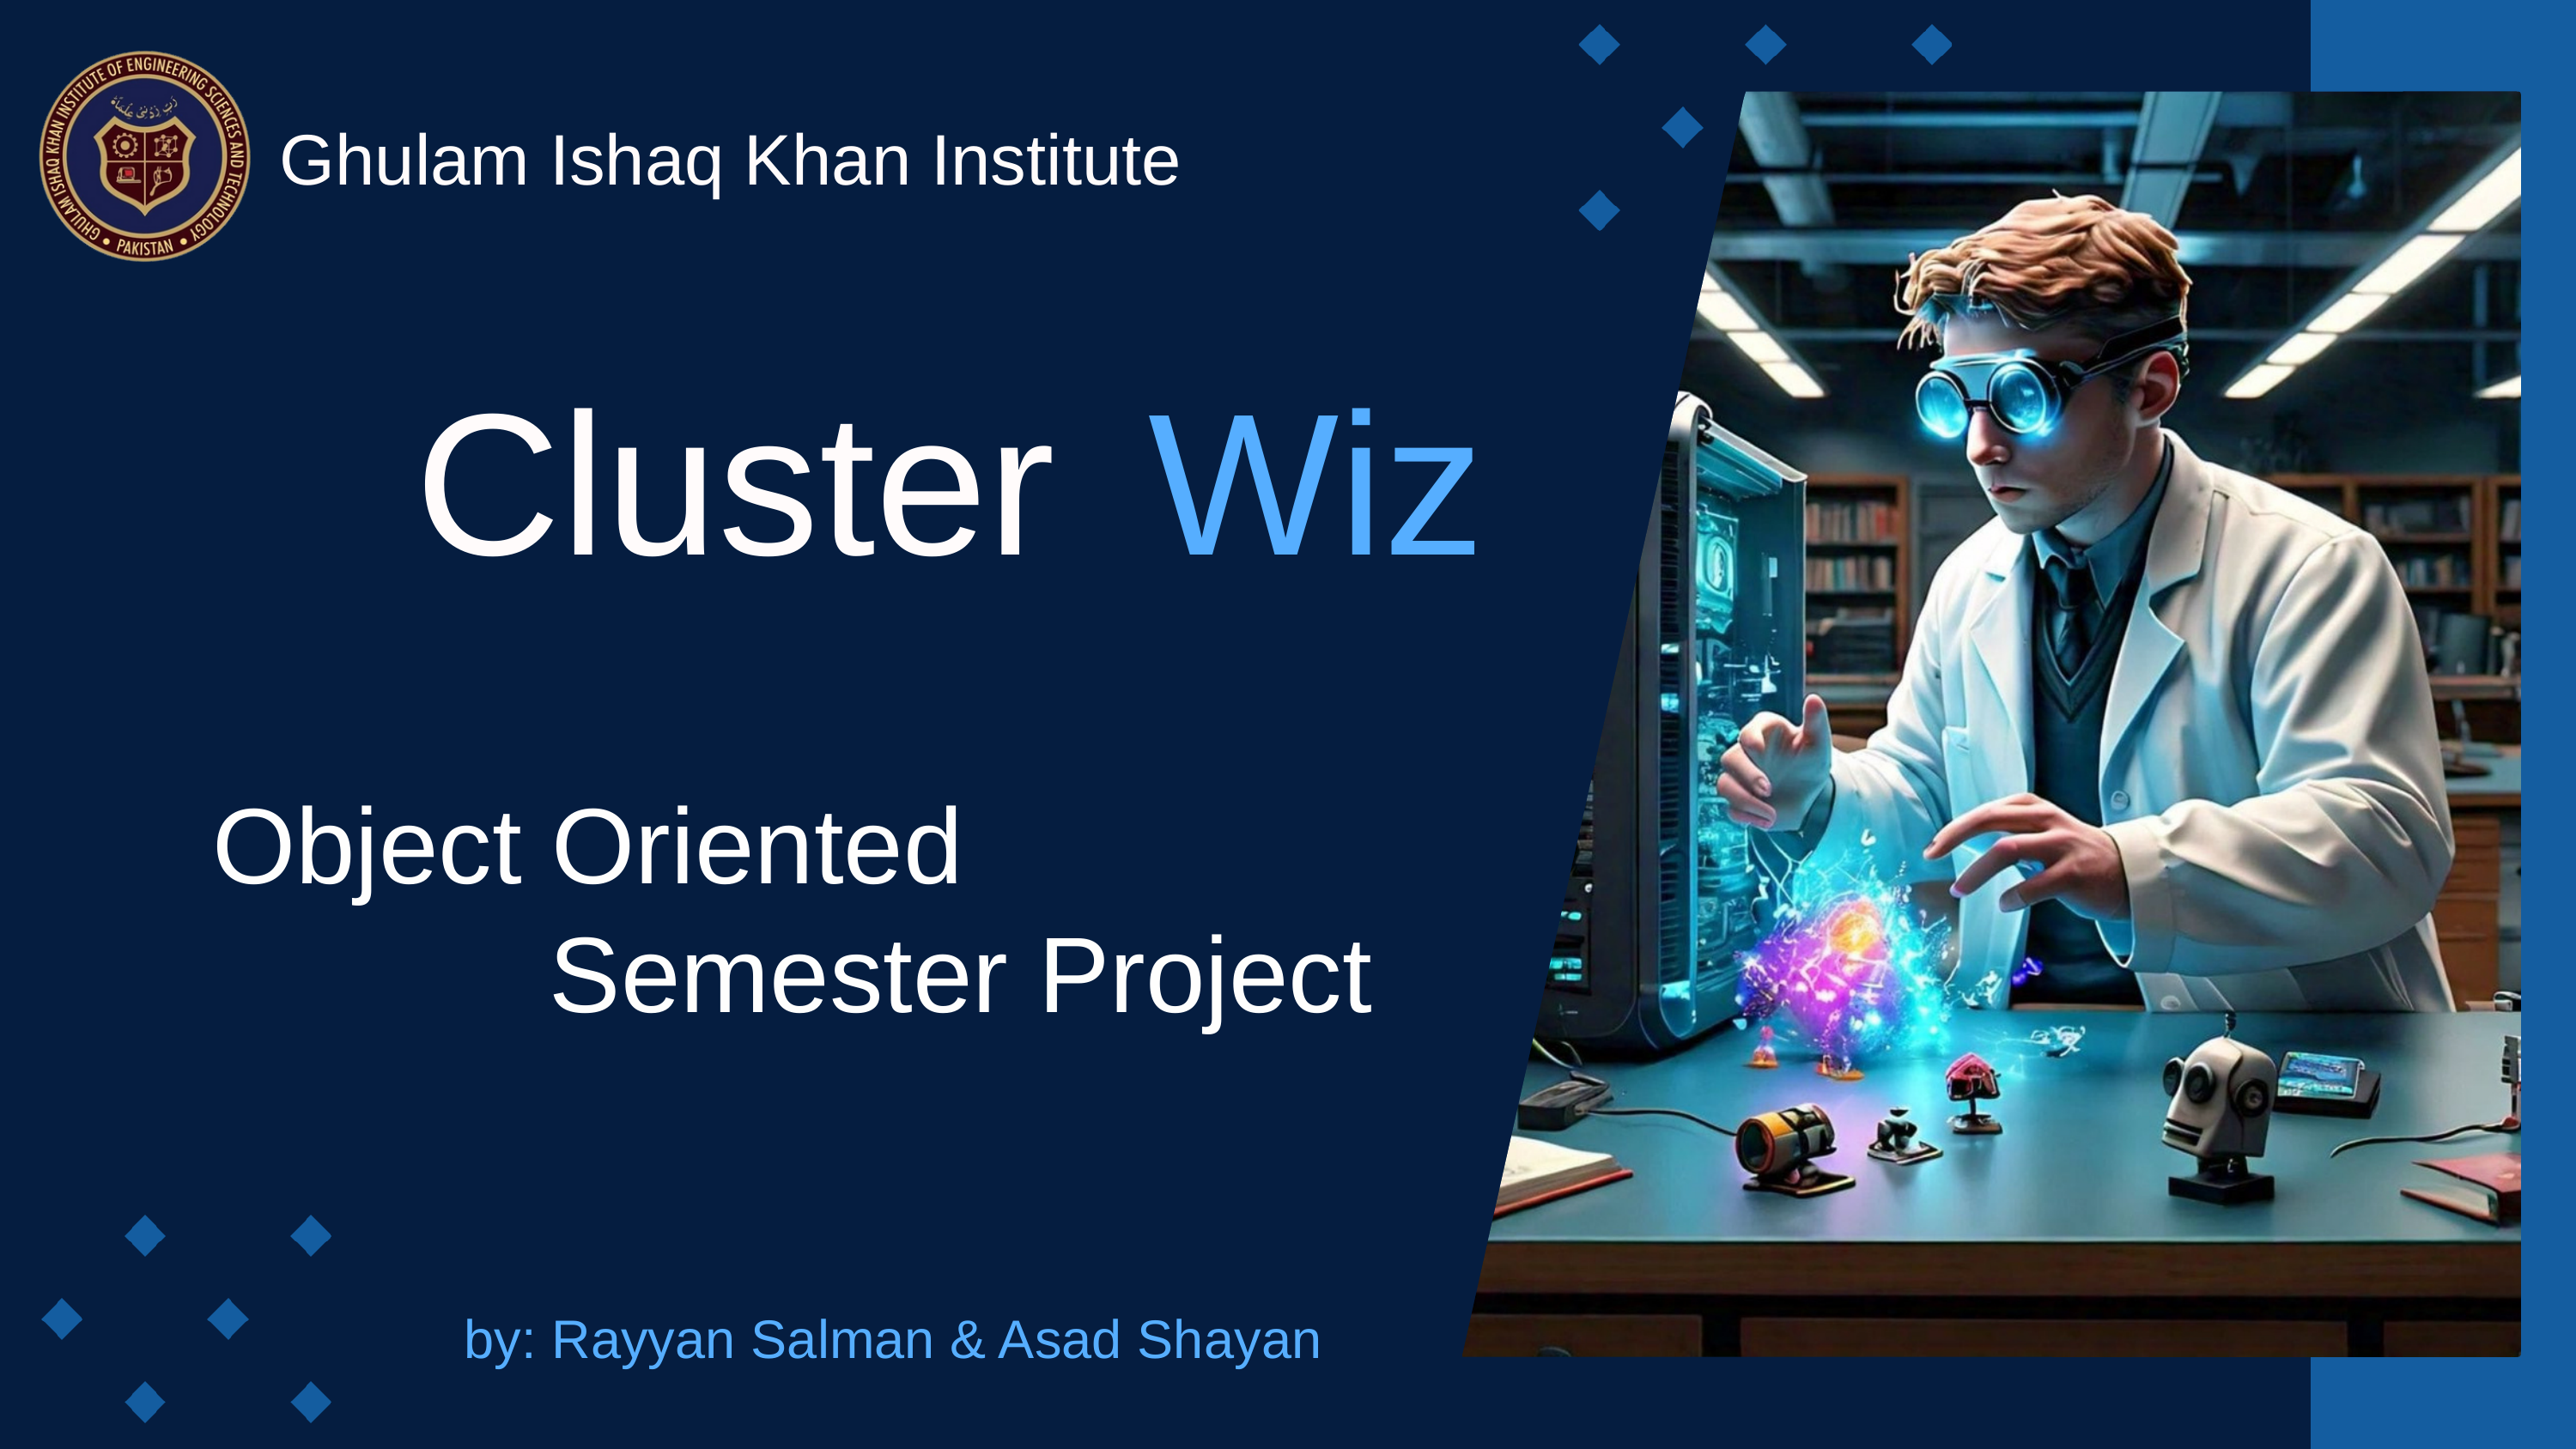

Ghulam Ishaq Khan Institute
Cluster
Wiz

Object Oriented
         Semester Project

by: Rayyan Salman & Asad Shayan